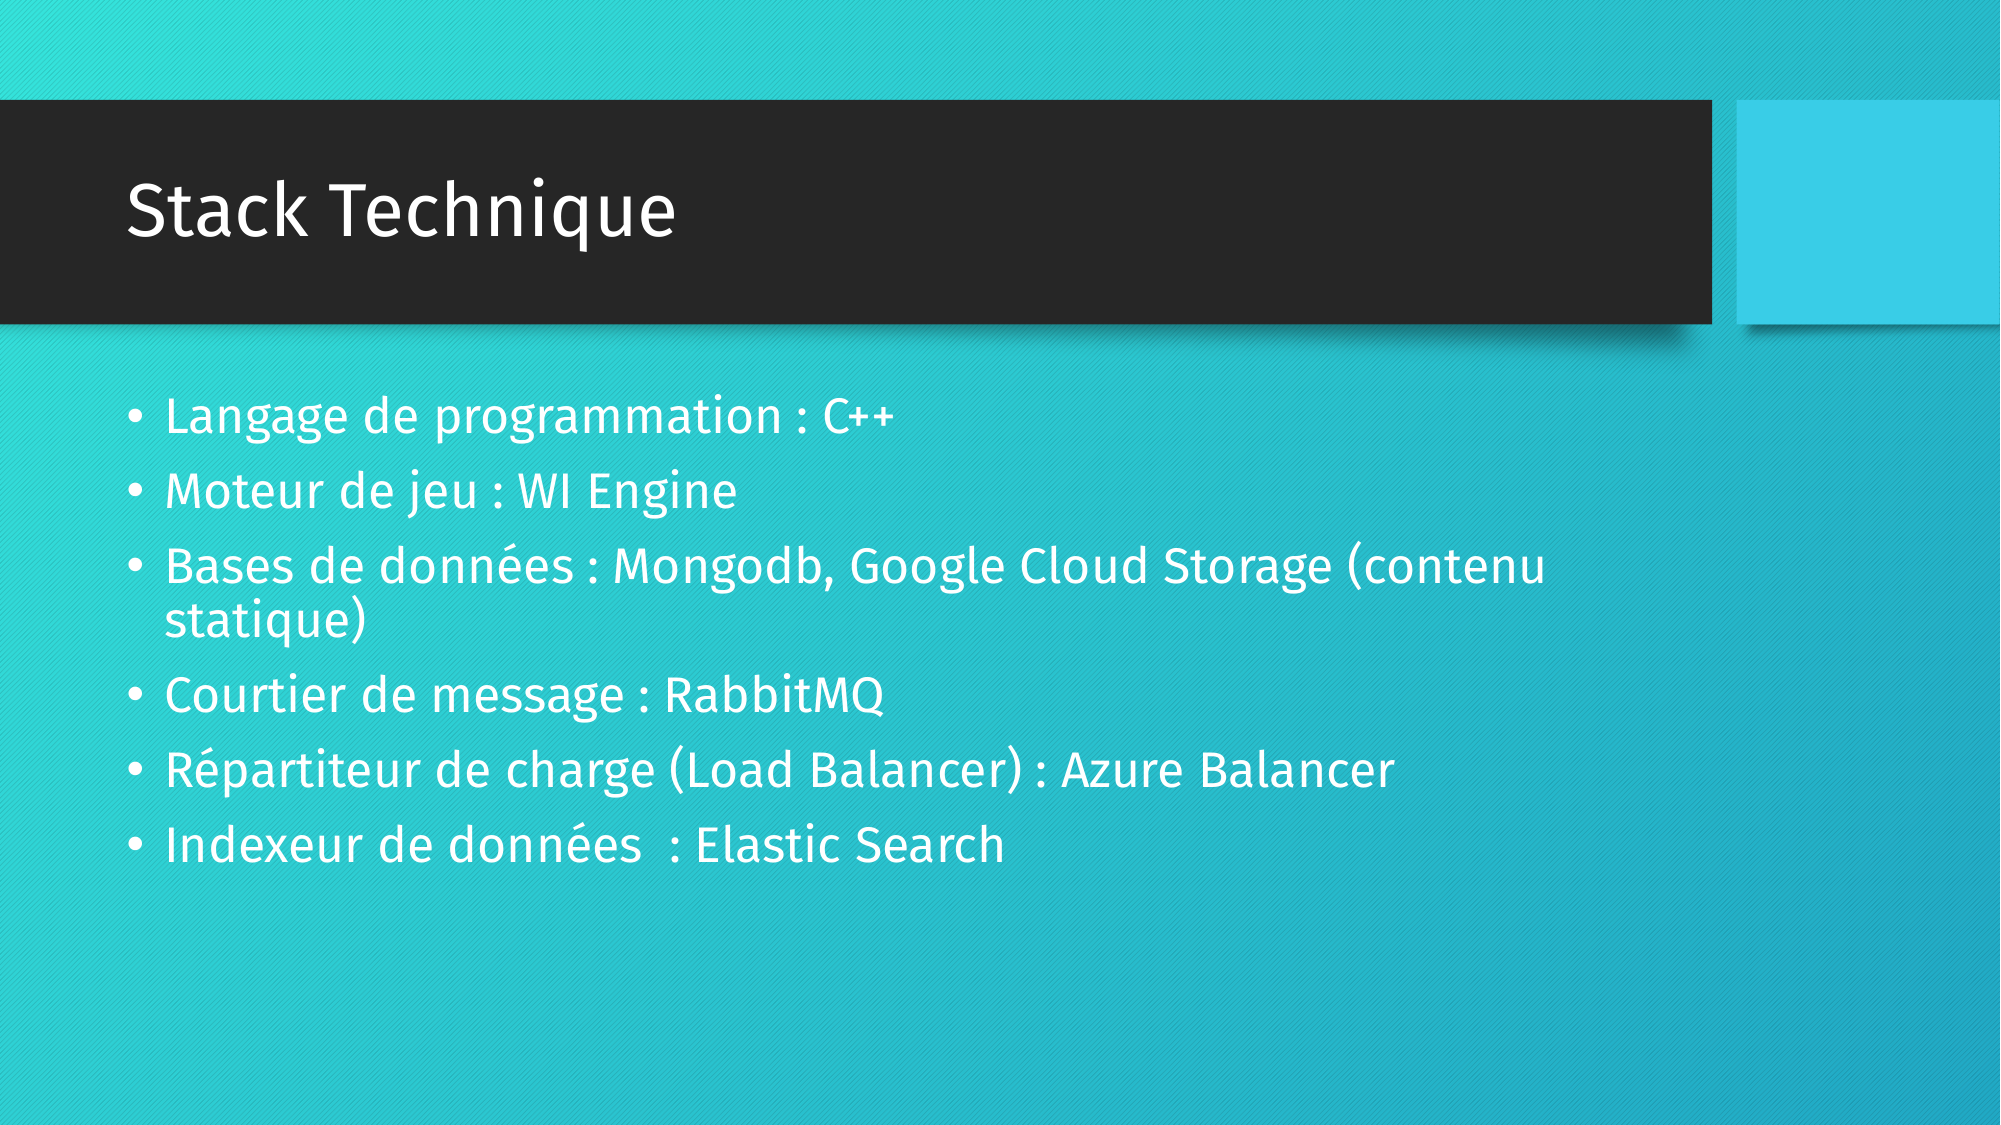

# Stack Technique
Langage de programmation : C++
Moteur de jeu : WI Engine
Bases de données : Mongodb, Google Cloud Storage (contenu statique)
Courtier de message : RabbitMQ
Répartiteur de charge (Load Balancer) : Azure Balancer
Indexeur de données  : Elastic Search